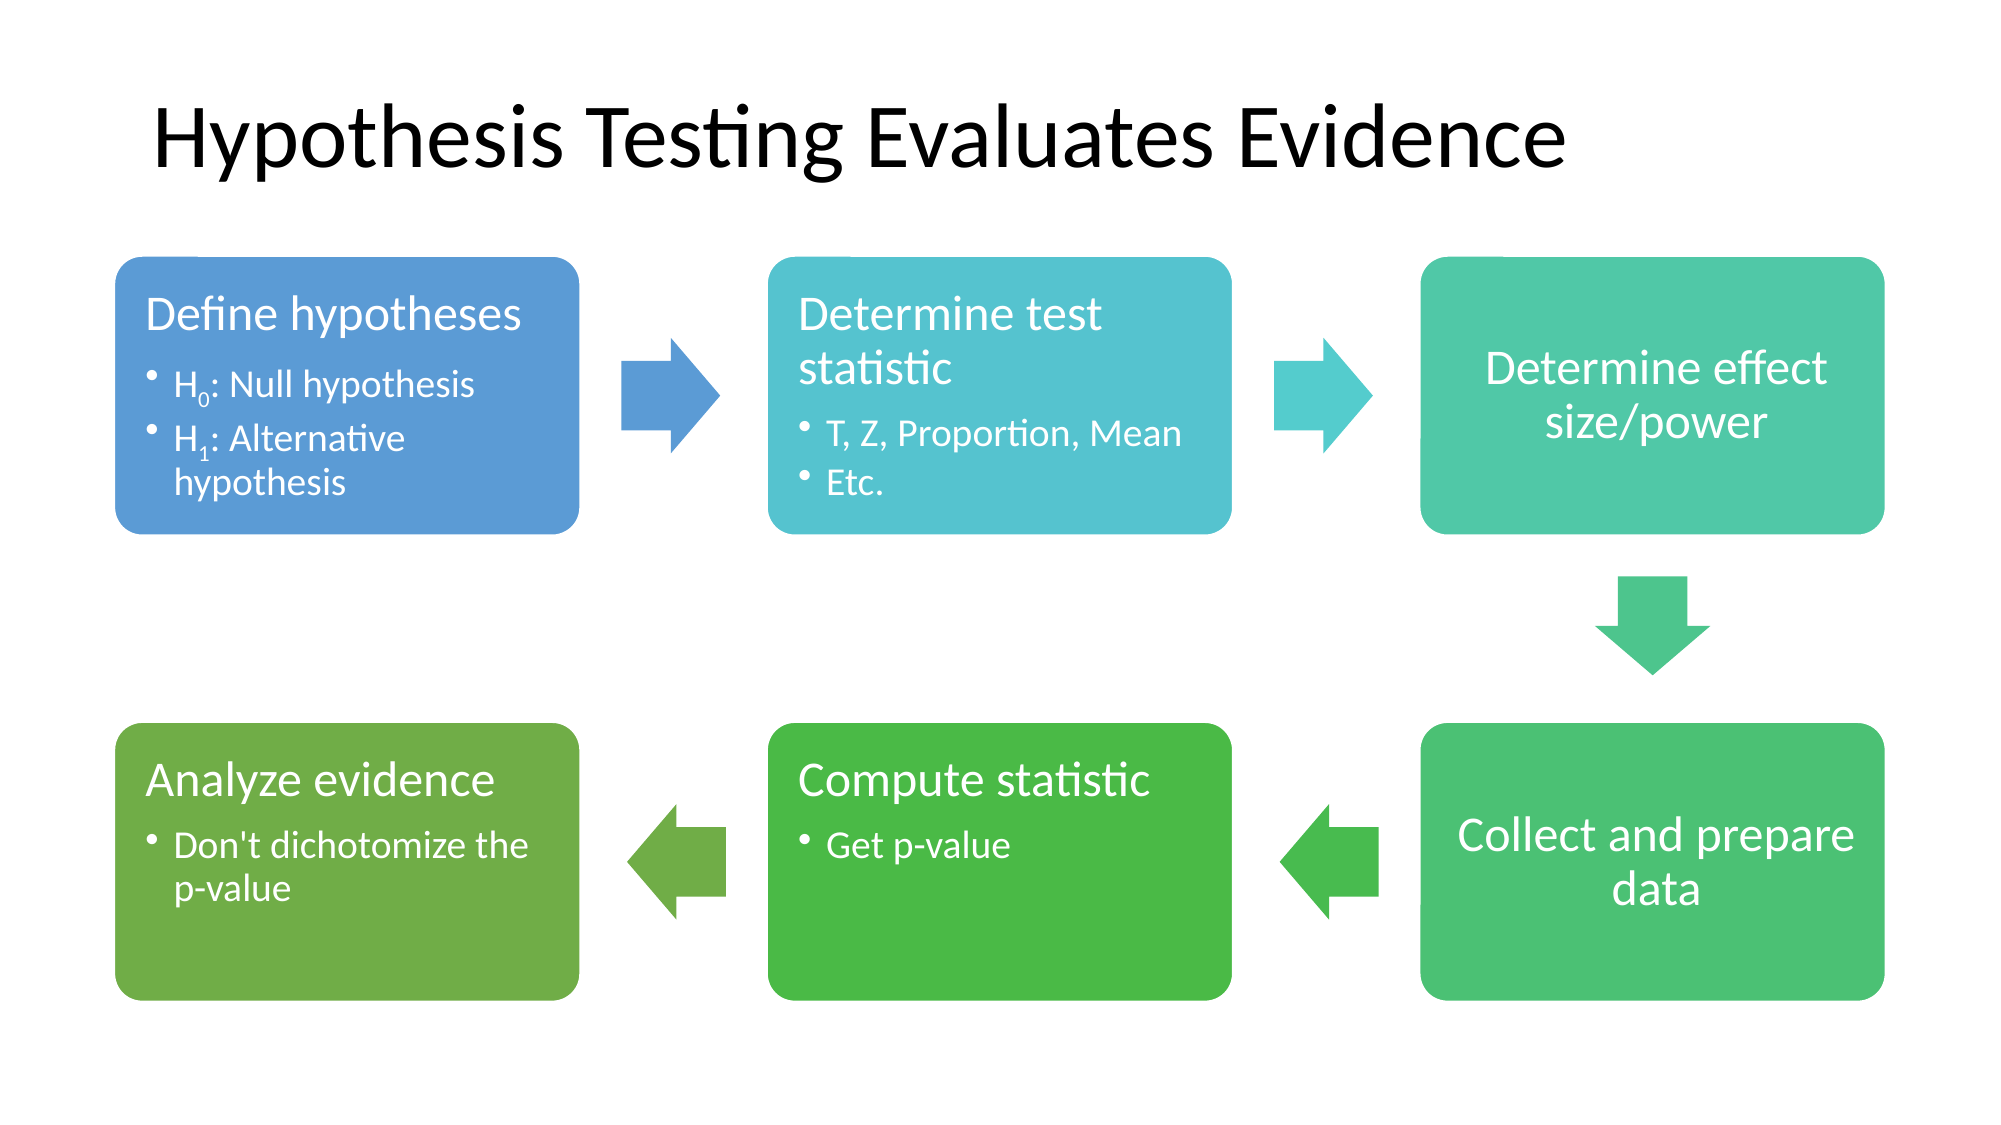

# Hypothesis Testing Evaluates Evidence
Define hypotheses
H0: Null hypothesis
H1: Alternative hypothesis

Determine test statistic
T, Z, Proportion, Mean
Etc.

Determine effect size/power

Collect and prepare data

Compute statistic
Get p-value

Analyze evidence
Don't dichotomize the p-value